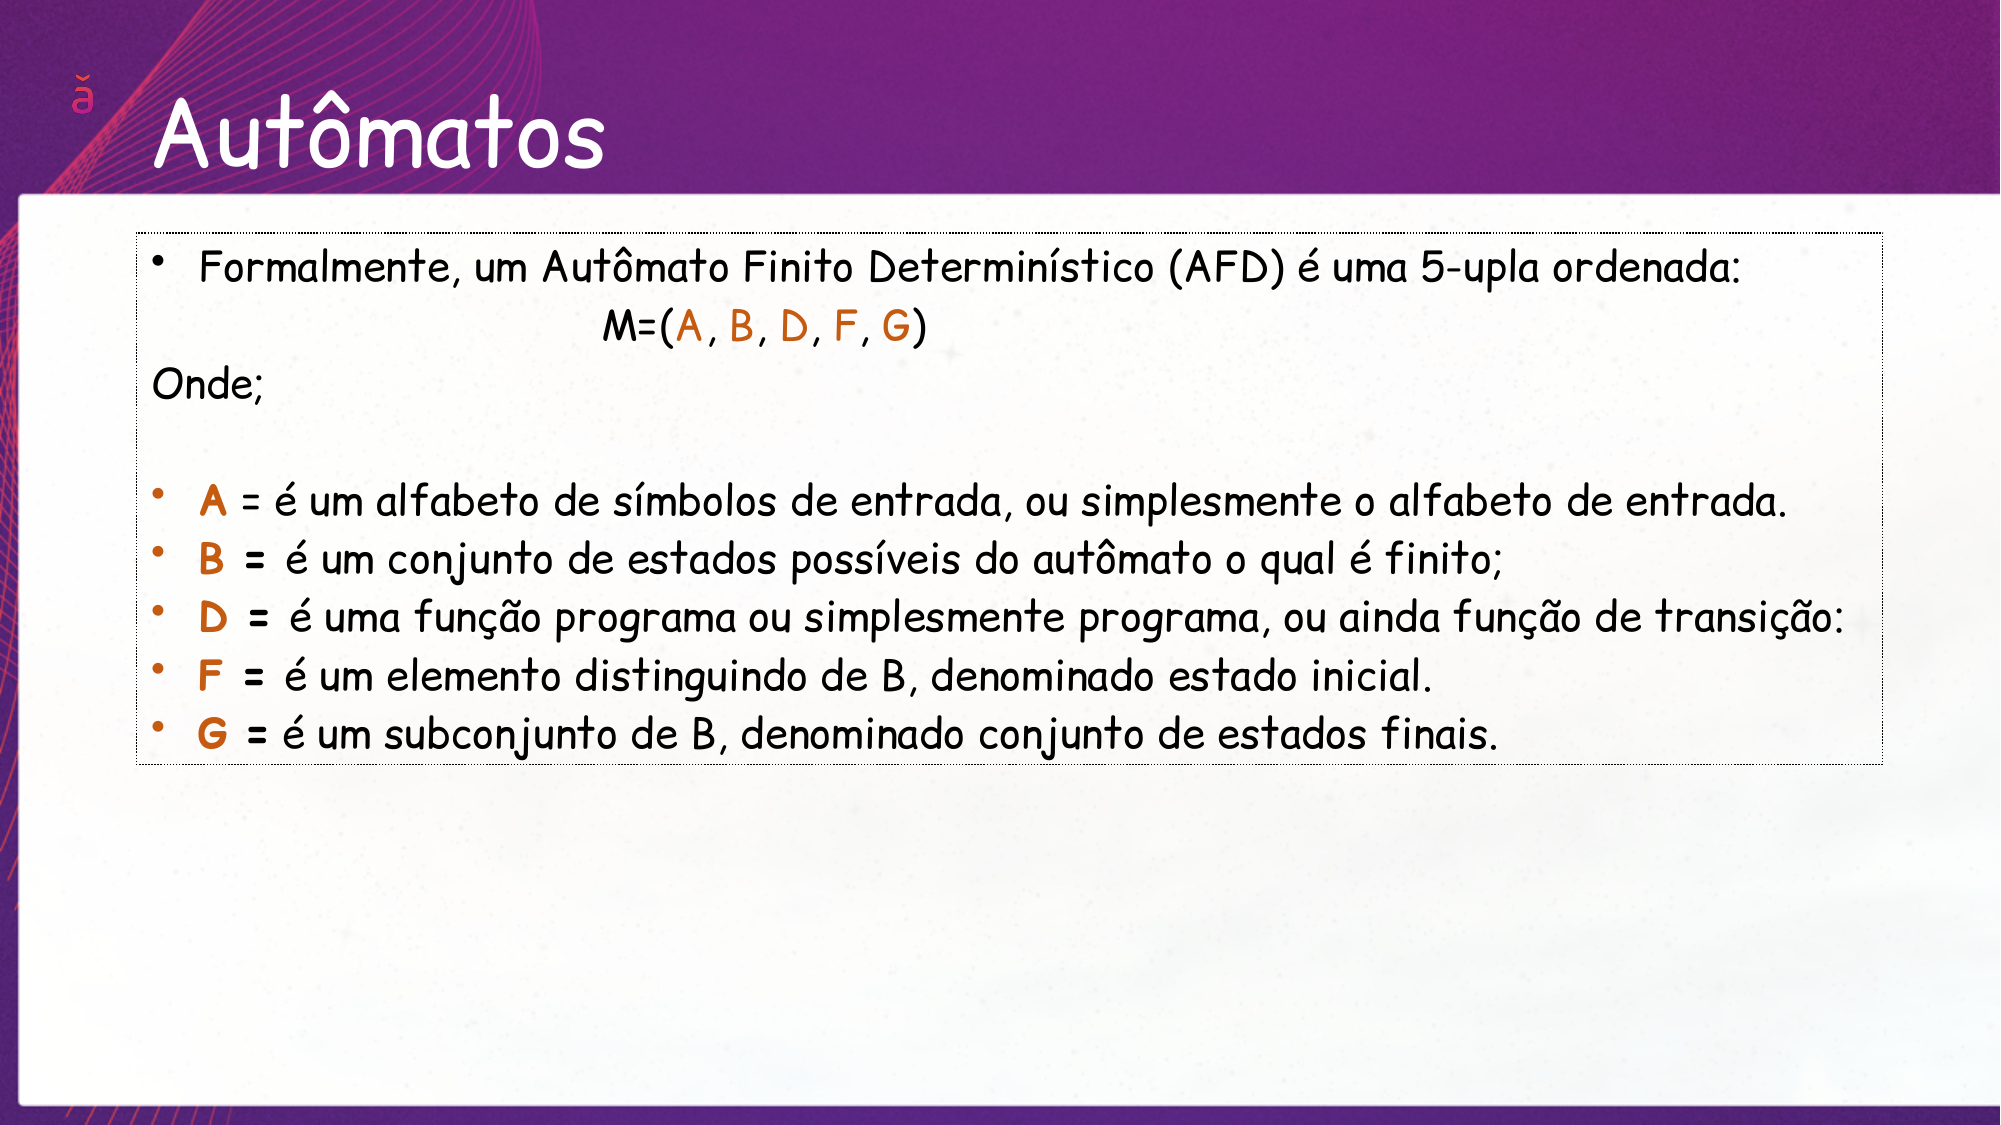

Autômatos
Formalmente, um Autômato Finito Determinístico (AFD) é uma 5-upla ordenada:
			M=(A, B, D, F, G)
Onde;

A = é um alfabeto de símbolos de entrada, ou simplesmente o alfabeto de entrada.
B = é um conjunto de estados possíveis do autômato o qual é finito;
D = é uma função programa ou simplesmente programa, ou ainda função de transição:
F = é um elemento distinguindo de B, denominado estado inicial.
G = é um subconjunto de B, denominado conjunto de estados finais.